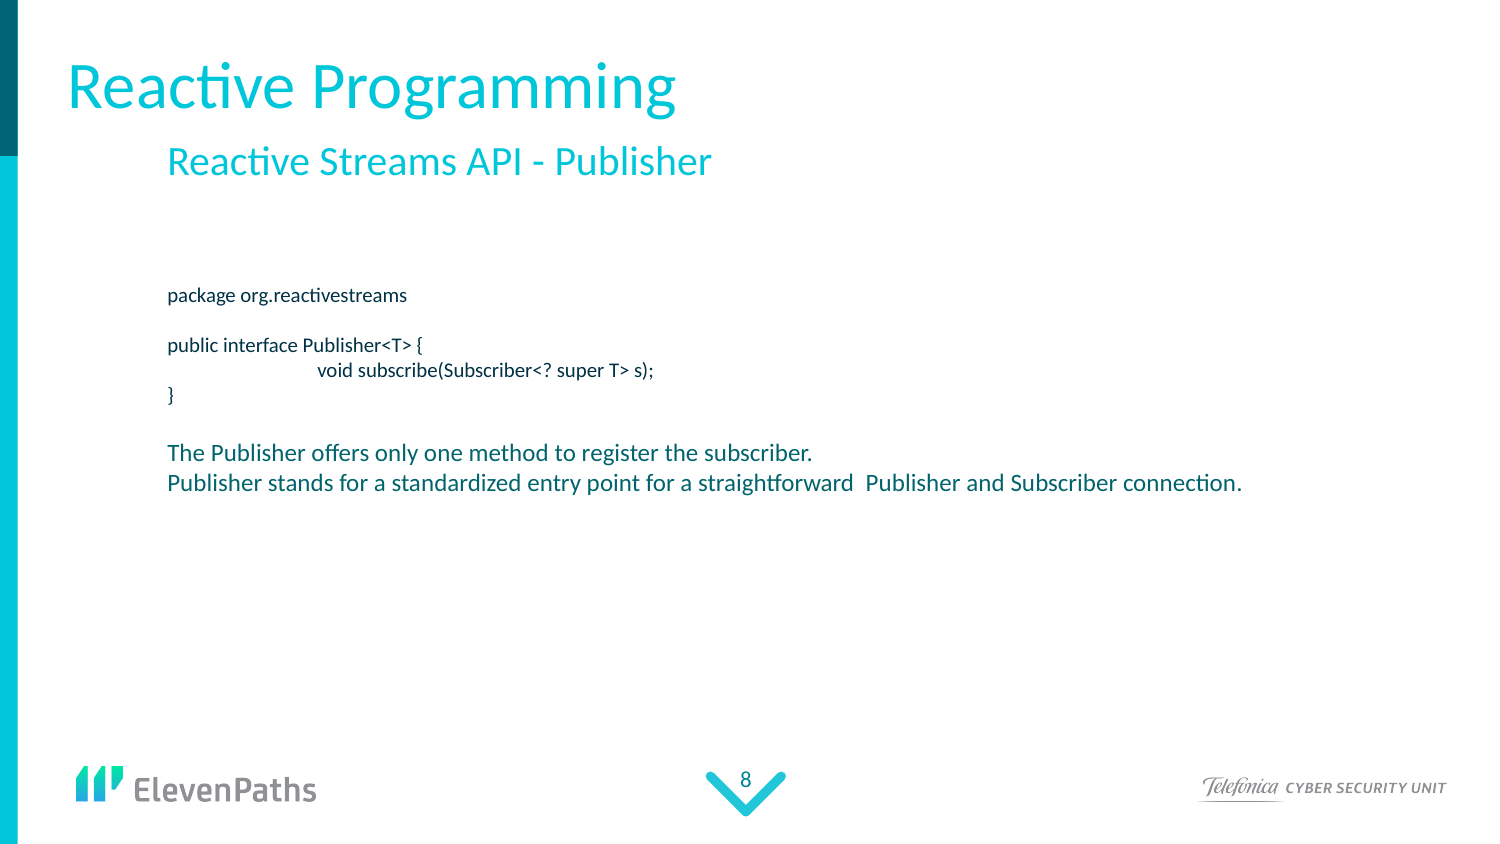

# Reactive Programming
Reactive Streams API - Publisher

package org.reactivestreams

public interface Publisher<T> {
	void subscribe(Subscriber<? super T> s);
}

The Publisher offers only one method to register the subscriber.
Publisher stands for a standardized entry point for a straightforward  Publisher and Subscriber connection.